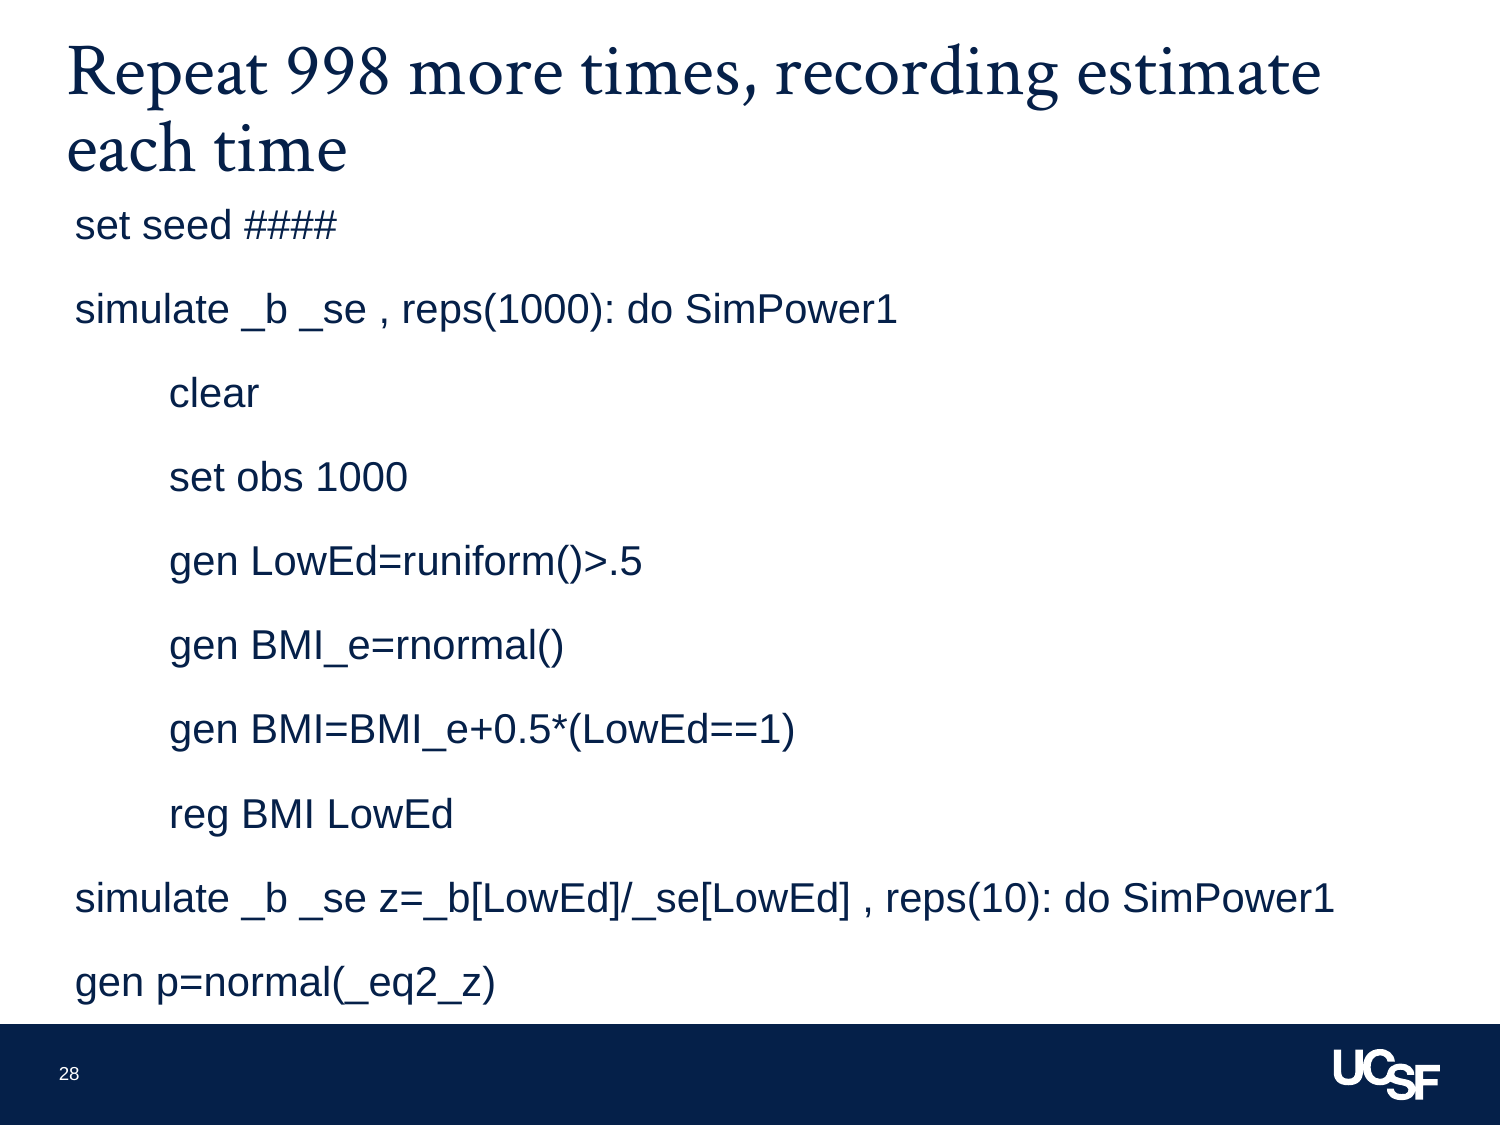

# Repeat 998 more times, recording estimate each time
set seed ####
simulate _b _se , reps(1000): do SimPower1
clear
set obs 1000
gen LowEd=runiform()>.5
gen BMI_e=rnormal()
gen BMI=BMI_e+0.5*(LowEd==1)
reg BMI LowEd
simulate _b _se z=_b[LowEd]/_se[LowEd] , reps(10): do SimPower1
gen p=normal(_eq2_z)

28